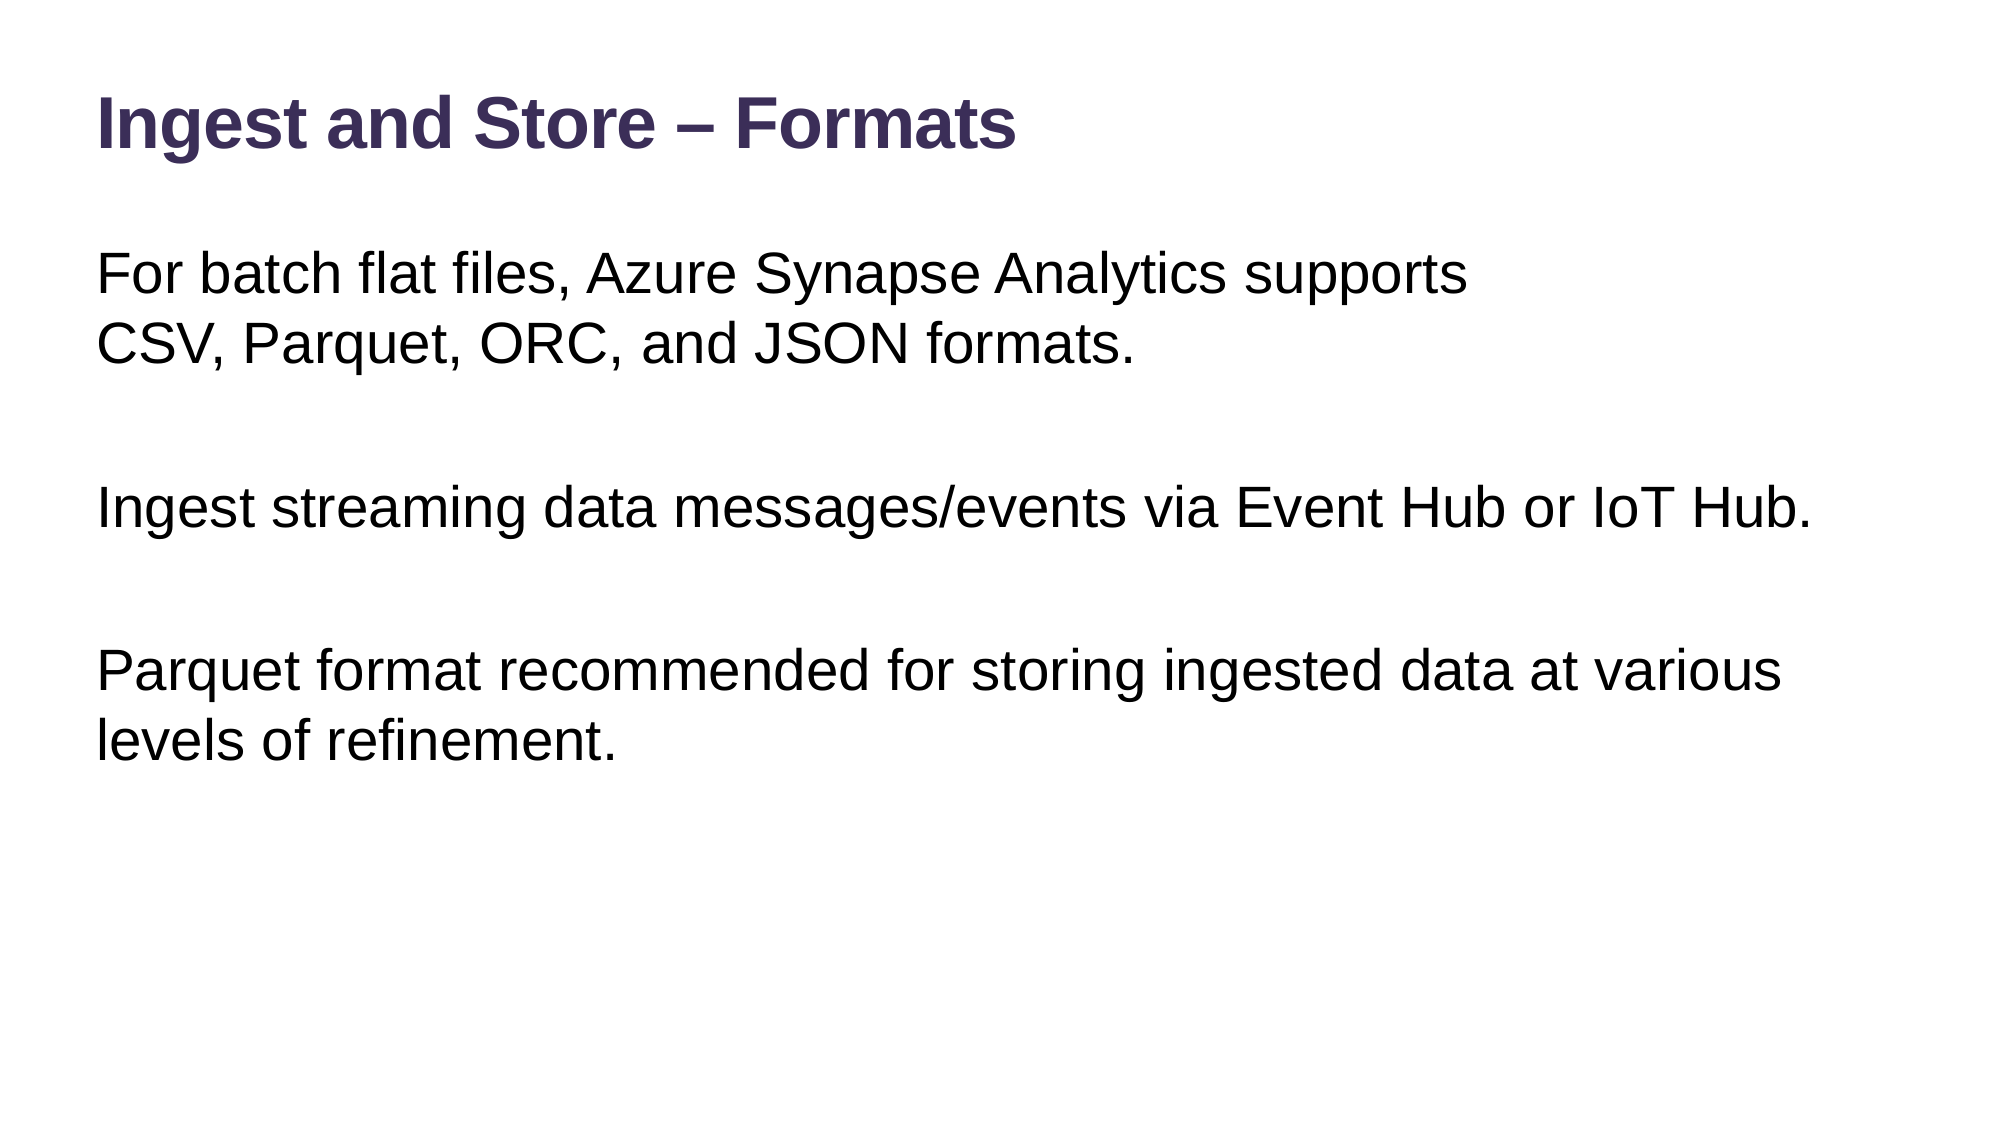

# Ingest and Store – Formats
For batch flat files, Azure Synapse Analytics supports
CSV, Parquet, ORC, and JSON formats.

Ingest streaming data messages/events via Event Hub or IoT Hub.

Parquet format recommended for storing ingested data at various levels of refinement.